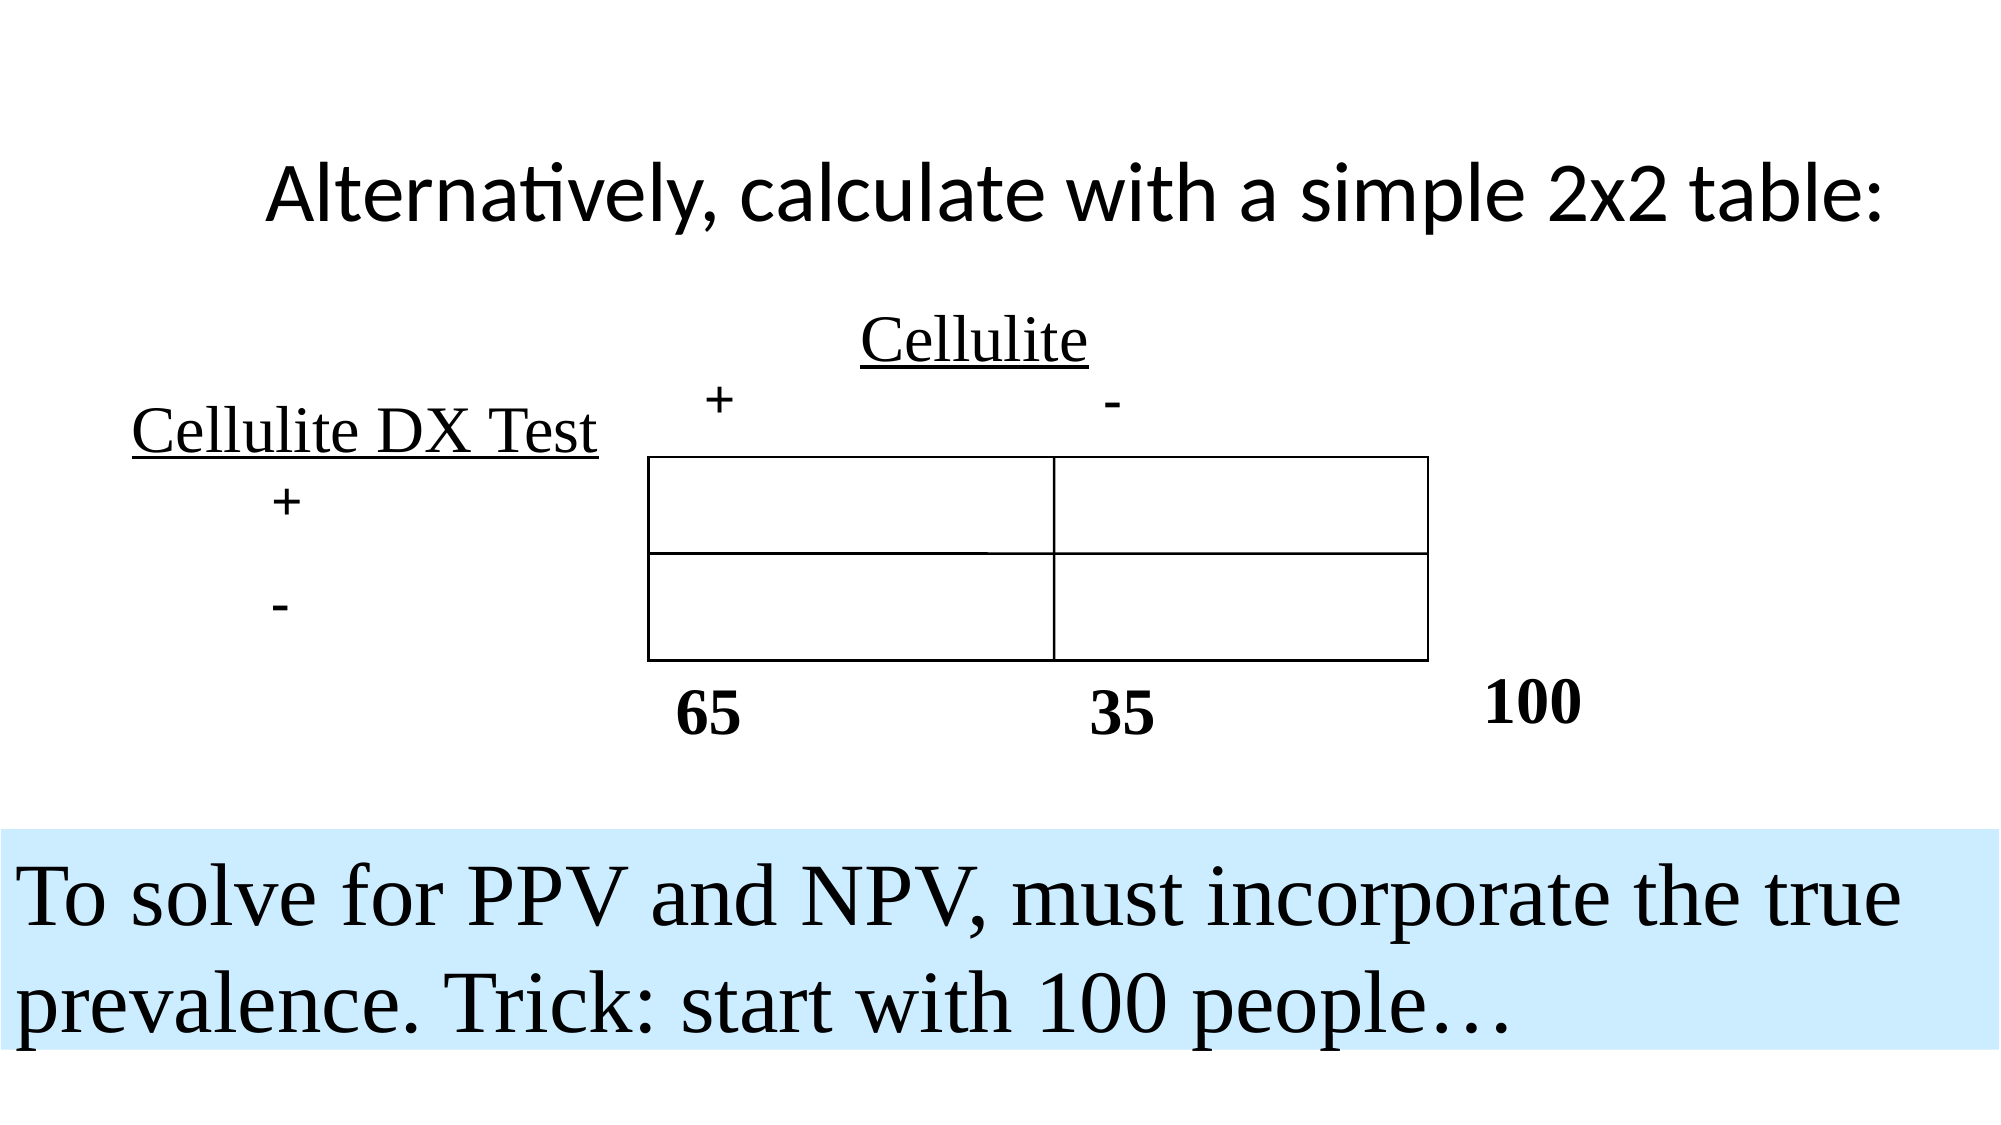

Alternatively, calculate with a simple 2x2 table:
Cellulite

  +

 -

+

-

65

35

Cellulite DX Test

100
To solve for PPV and NPV, must incorporate the true prevalence. Trick: start with 100 people…